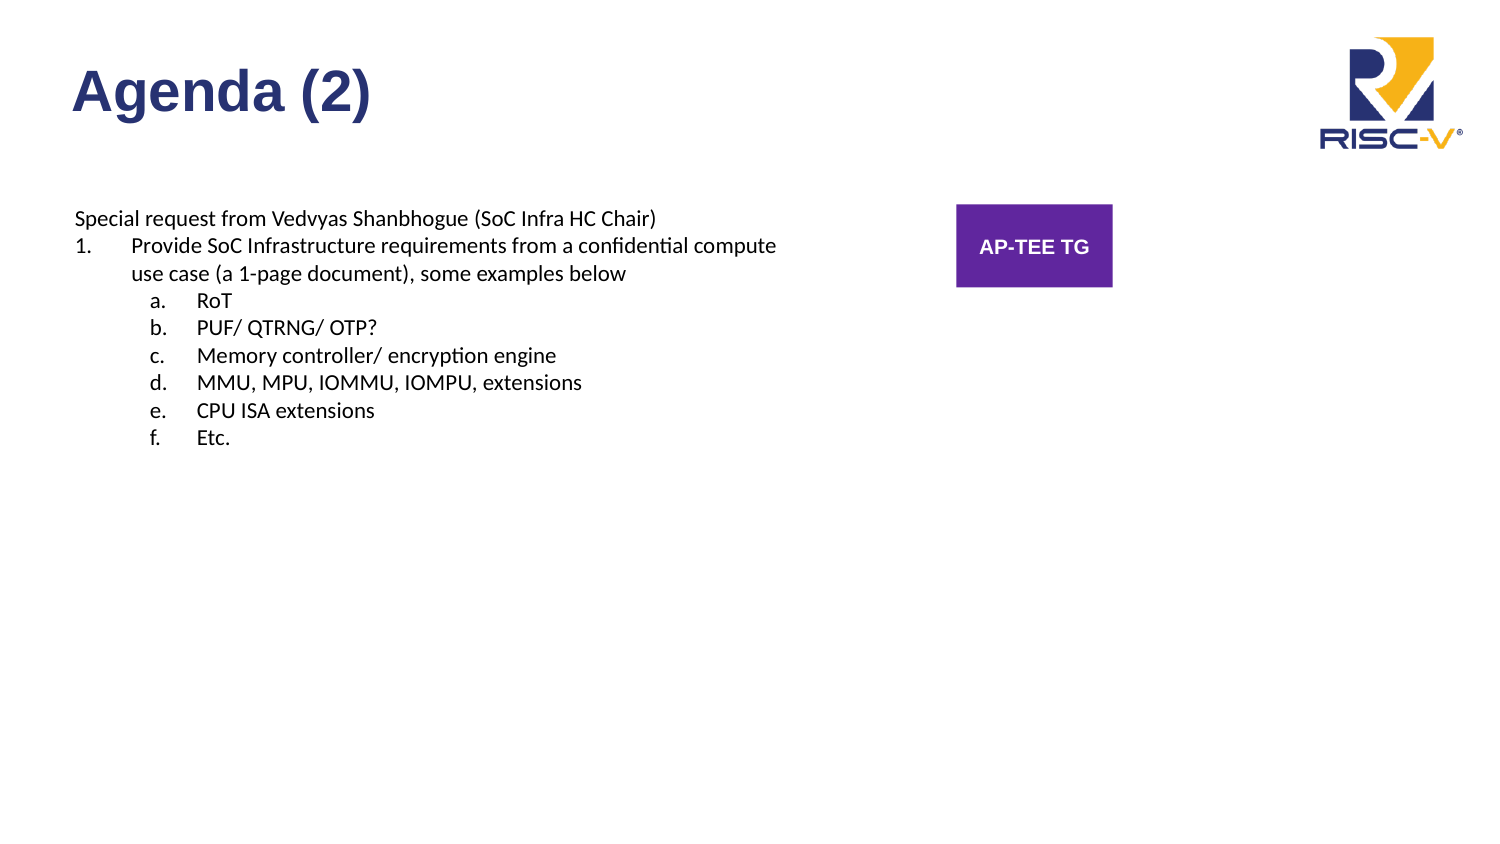

# Agenda (2)
Special request from Vedvyas Shanbhogue (SoC Infra HC Chair)
Provide SoC Infrastructure requirements from a confidential compute use case (a 1-page document), some examples below
RoT
PUF/ QTRNG/ OTP?
Memory controller/ encryption engine
MMU, MPU, IOMMU, IOMPU, extensions
CPU ISA extensions
Etc.
AP-TEE TG